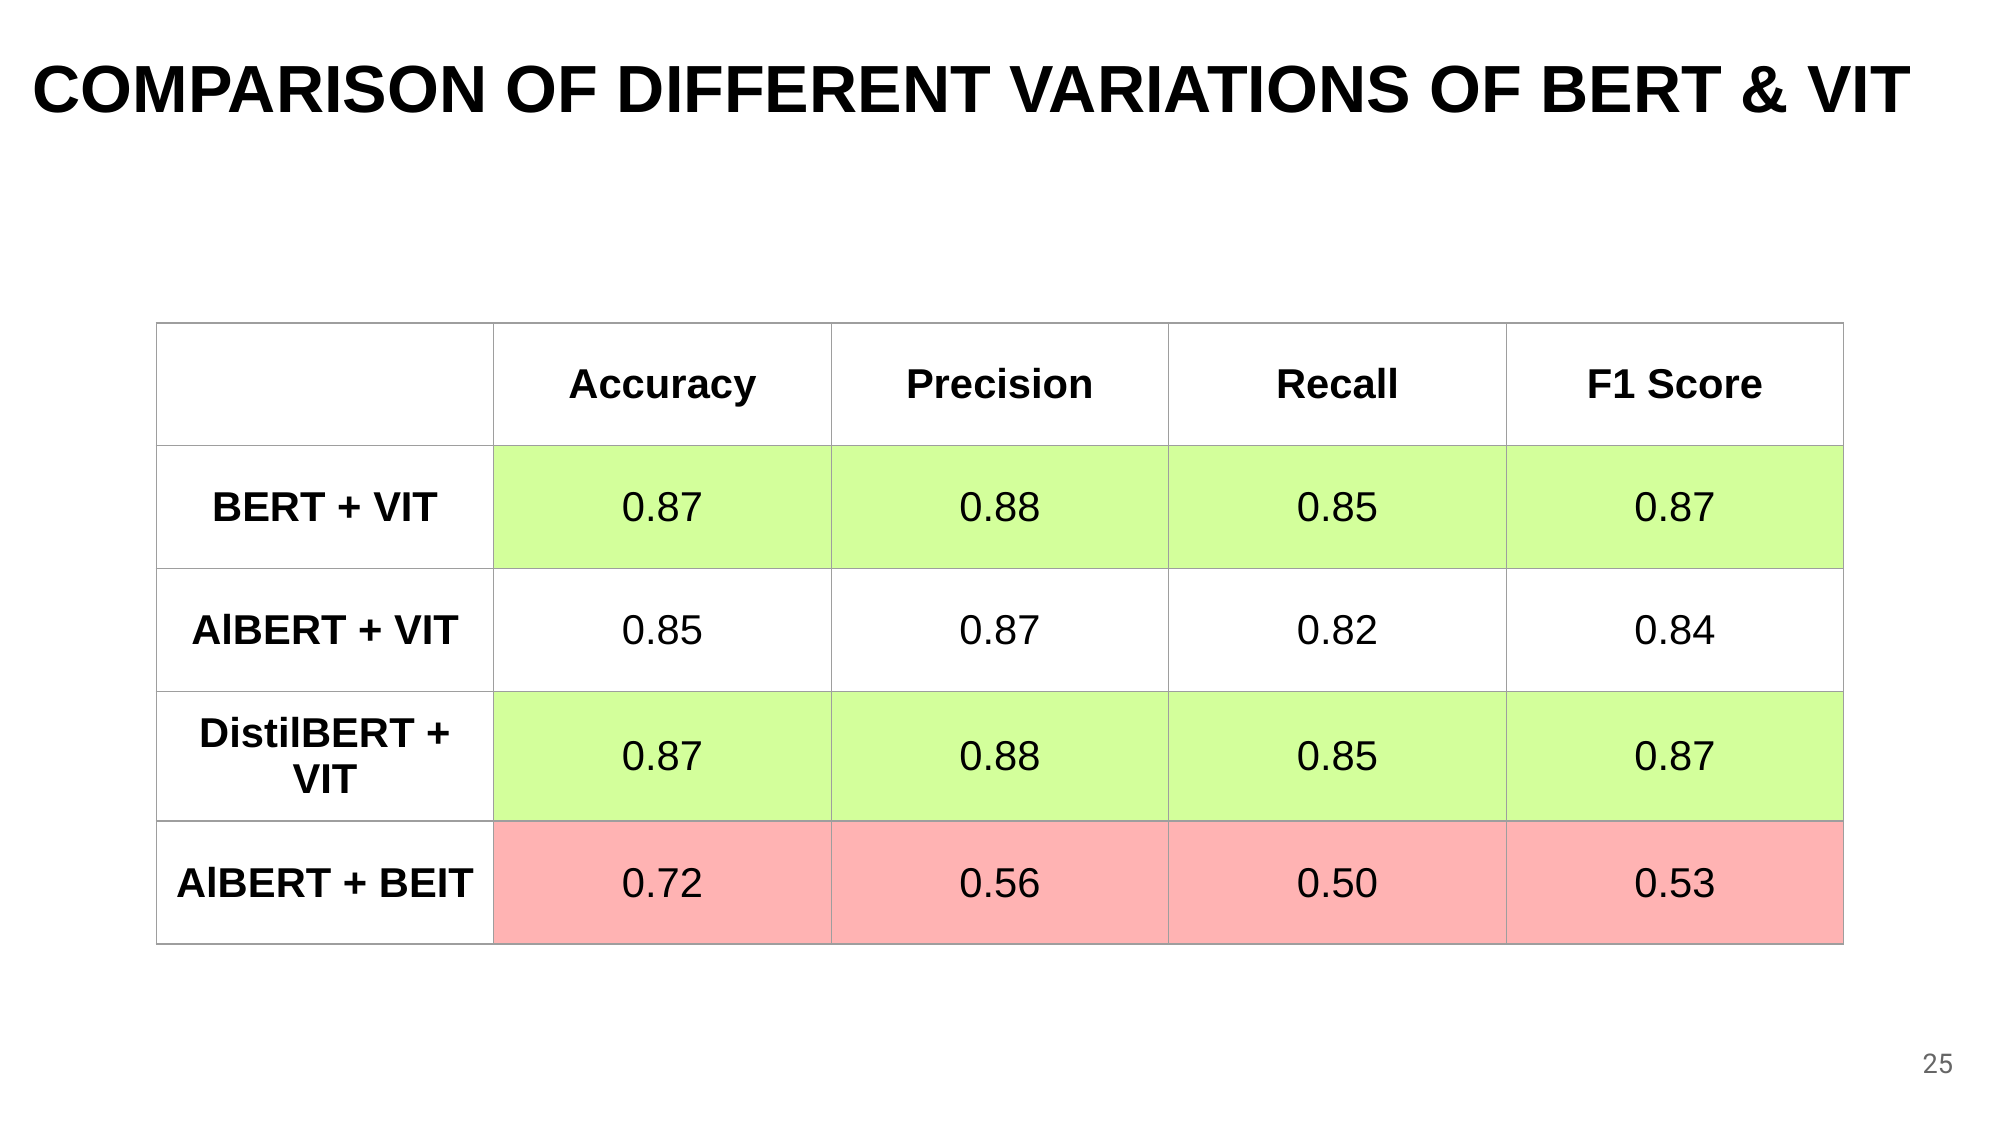

COMPARISON OF DIFFERENT VARIATIONS OF BERT & VIT
|  | Accuracy | Precision | Recall | F1 Score |
| --- | --- | --- | --- | --- |
| BERT + VIT | 0.87 | 0.88 | 0.85 | 0.87 |
| AlBERT + VIT | 0.85 | 0.87 | 0.82 | 0.84 |
| DistilBERT + VIT | 0.87 | 0.88 | 0.85 | 0.87 |
| AlBERT + BEIT | 0.72 | 0.56 | 0.50 | 0.53 |
25